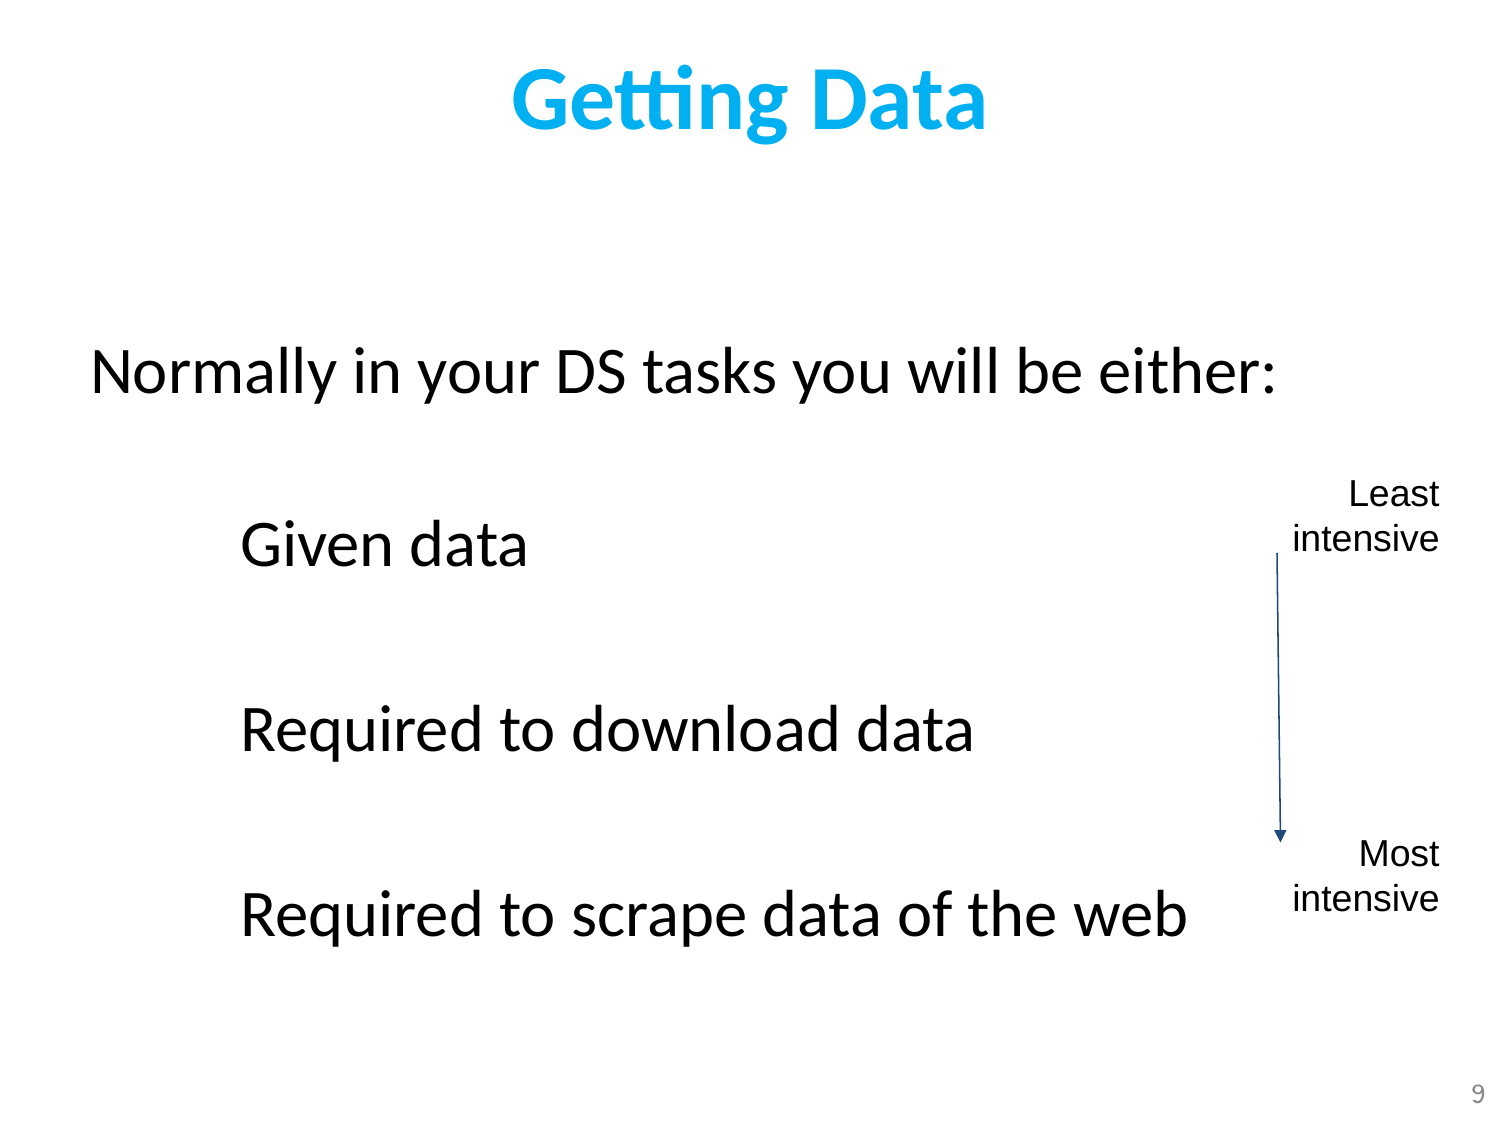

Getting Data

Normally in your DS tasks you will be either:
	Given data

	Required to download data

	Required to scrape data of the web
Least
intensive

Most intensive
9